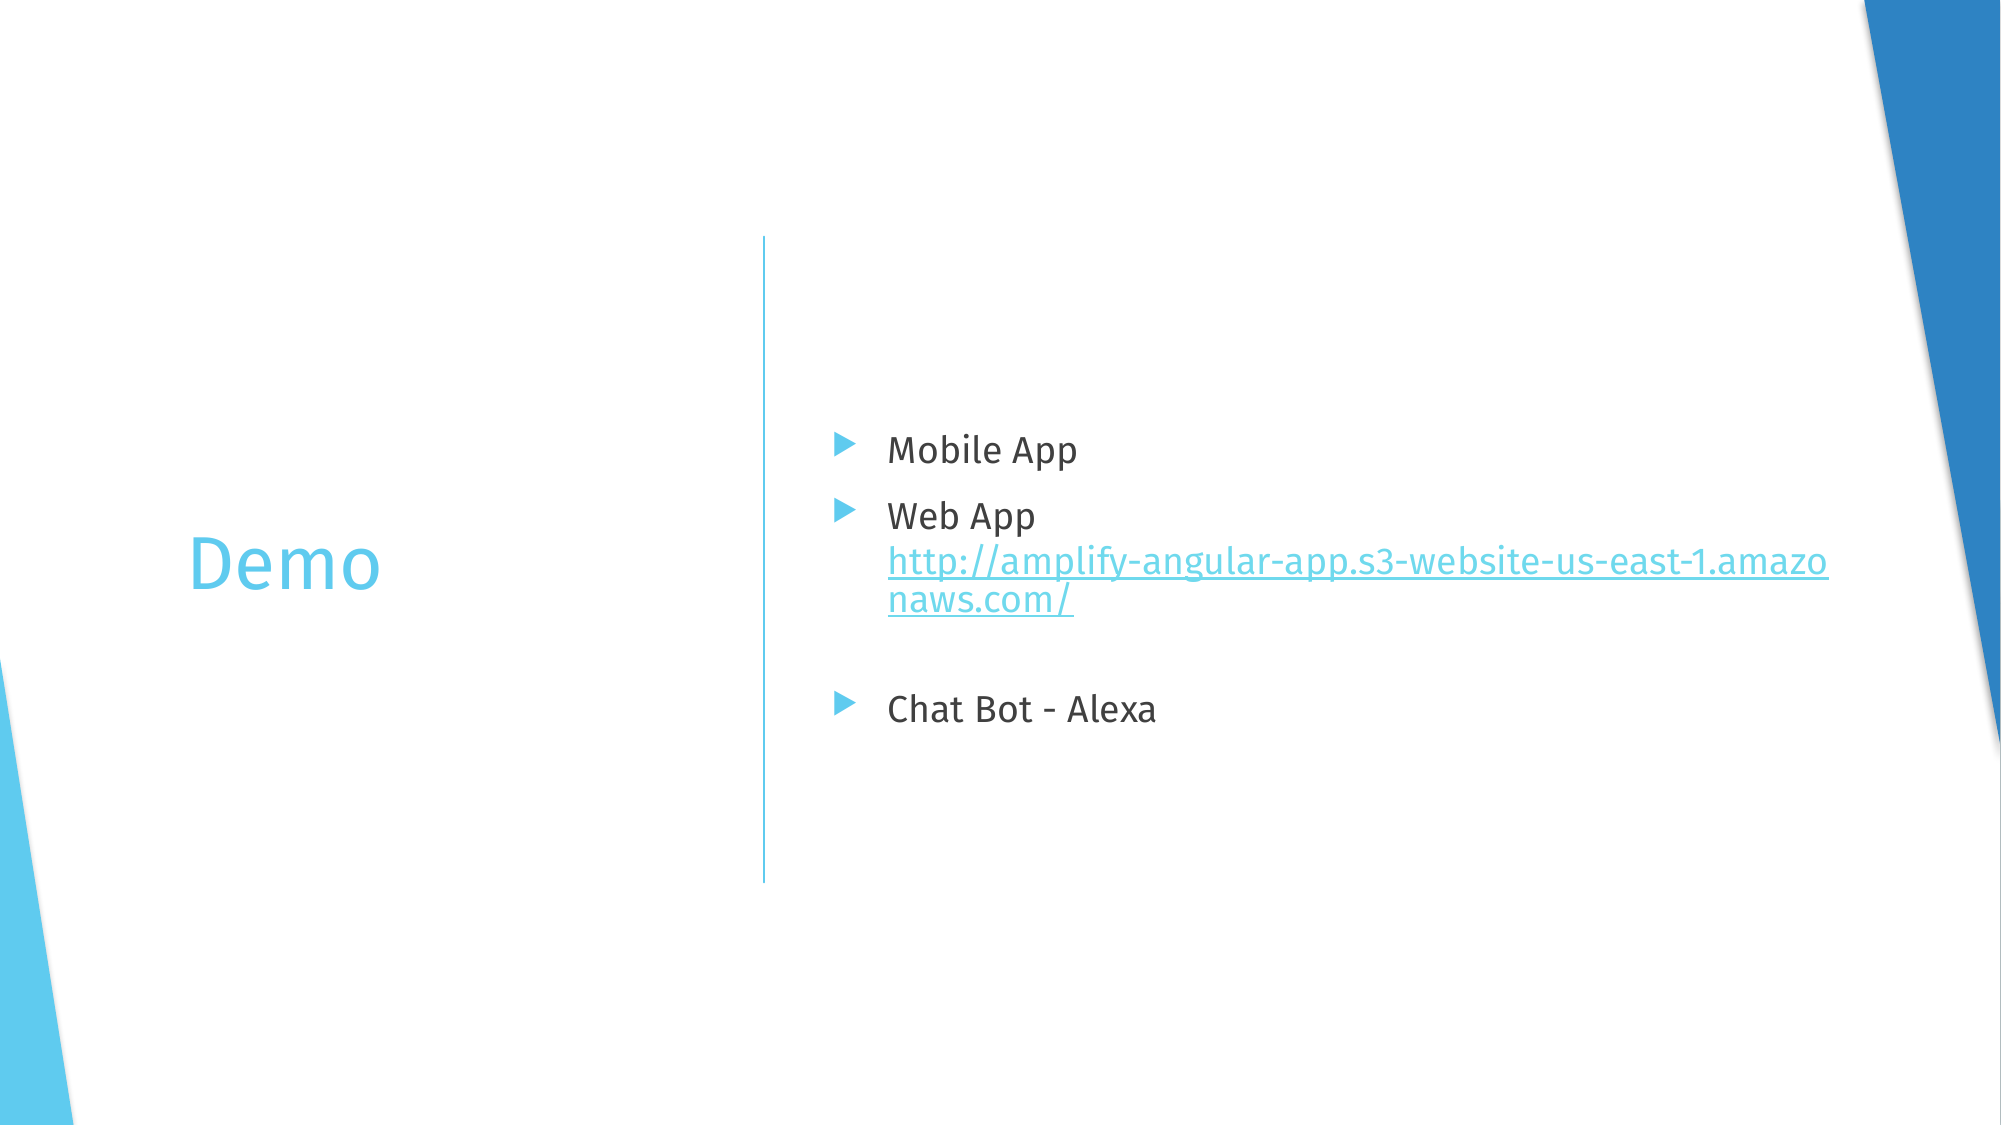

Mobile App
Web App http://amplify-angular-app.s3-website-us-east-1.amazonaws.com/
Chat Bot - Alexa
# Demo